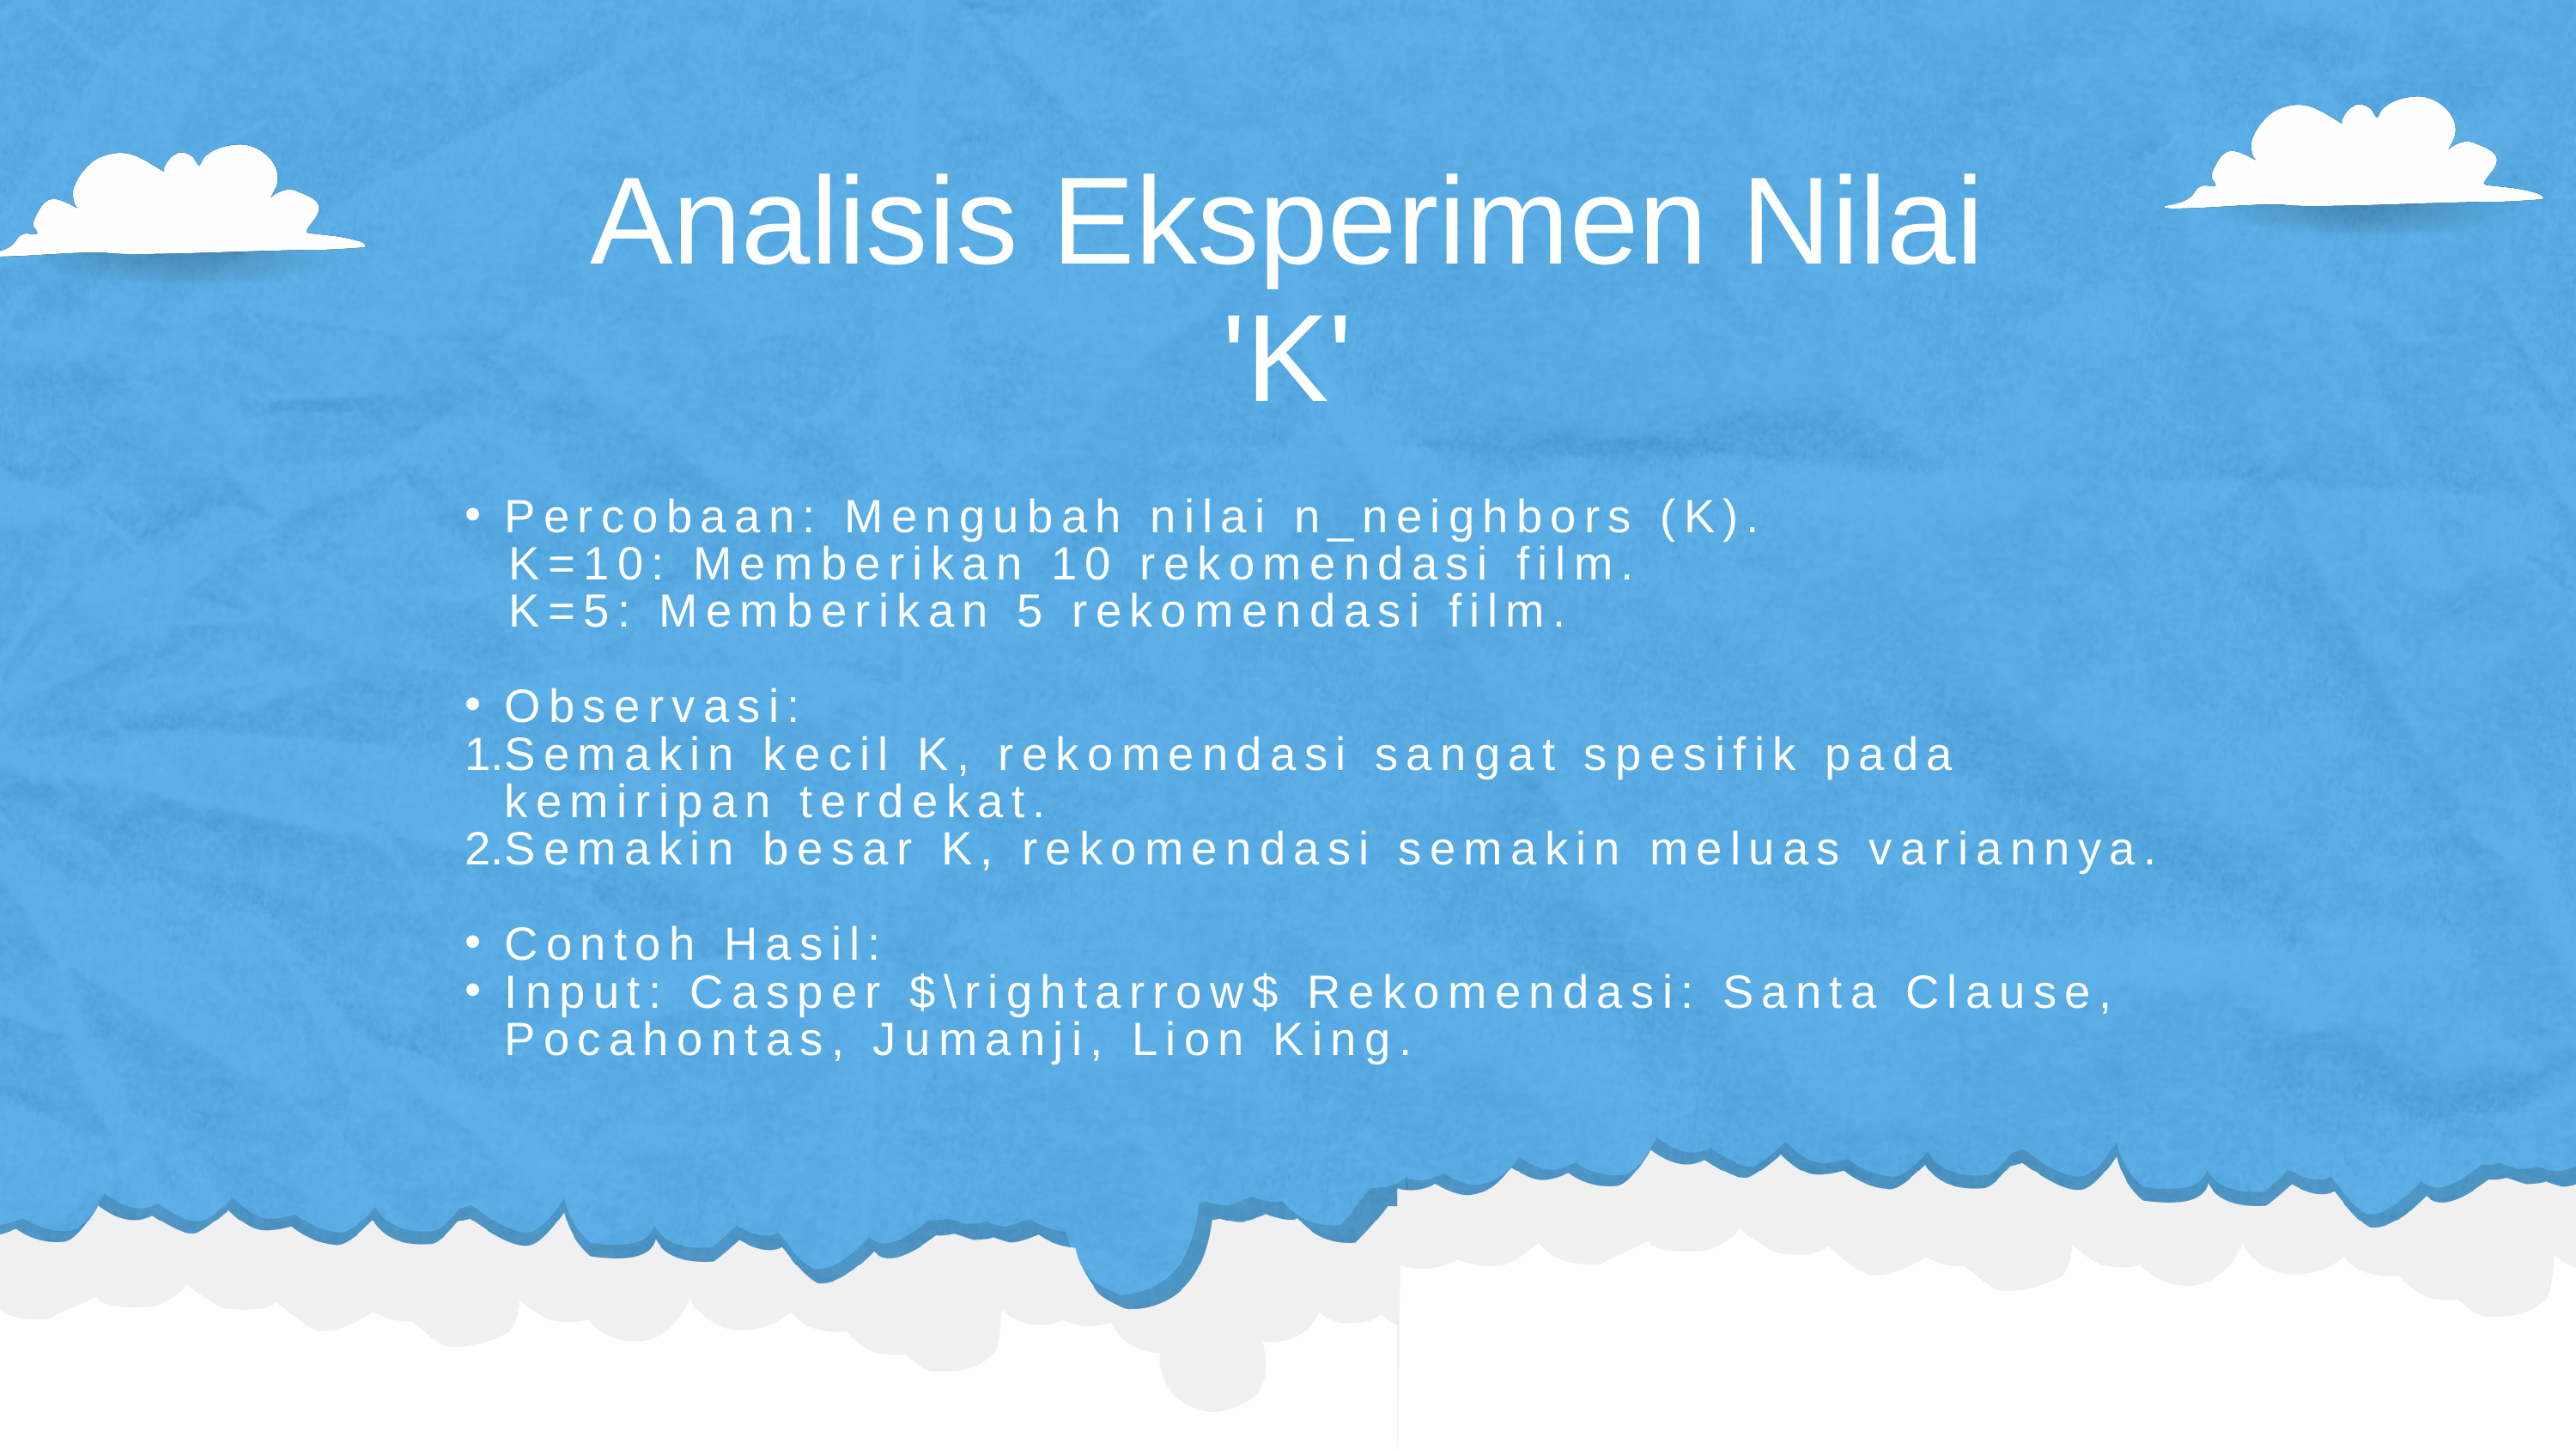

Analisis Eksperimen Nilai 'K'
Percobaan: Mengubah nilai n_neighbors (K).
    K=10: Memberikan 10 rekomendasi film.
    K=5: Memberikan 5 rekomendasi film.

Observasi:
Semakin kecil K, rekomendasi sangat spesifik pada kemiripan terdekat.
Semakin besar K, rekomendasi semakin meluas variannya.

Contoh Hasil:
Input: Casper $\rightarrow$ Rekomendasi: Santa Clause, Pocahontas, Jumanji, Lion King.